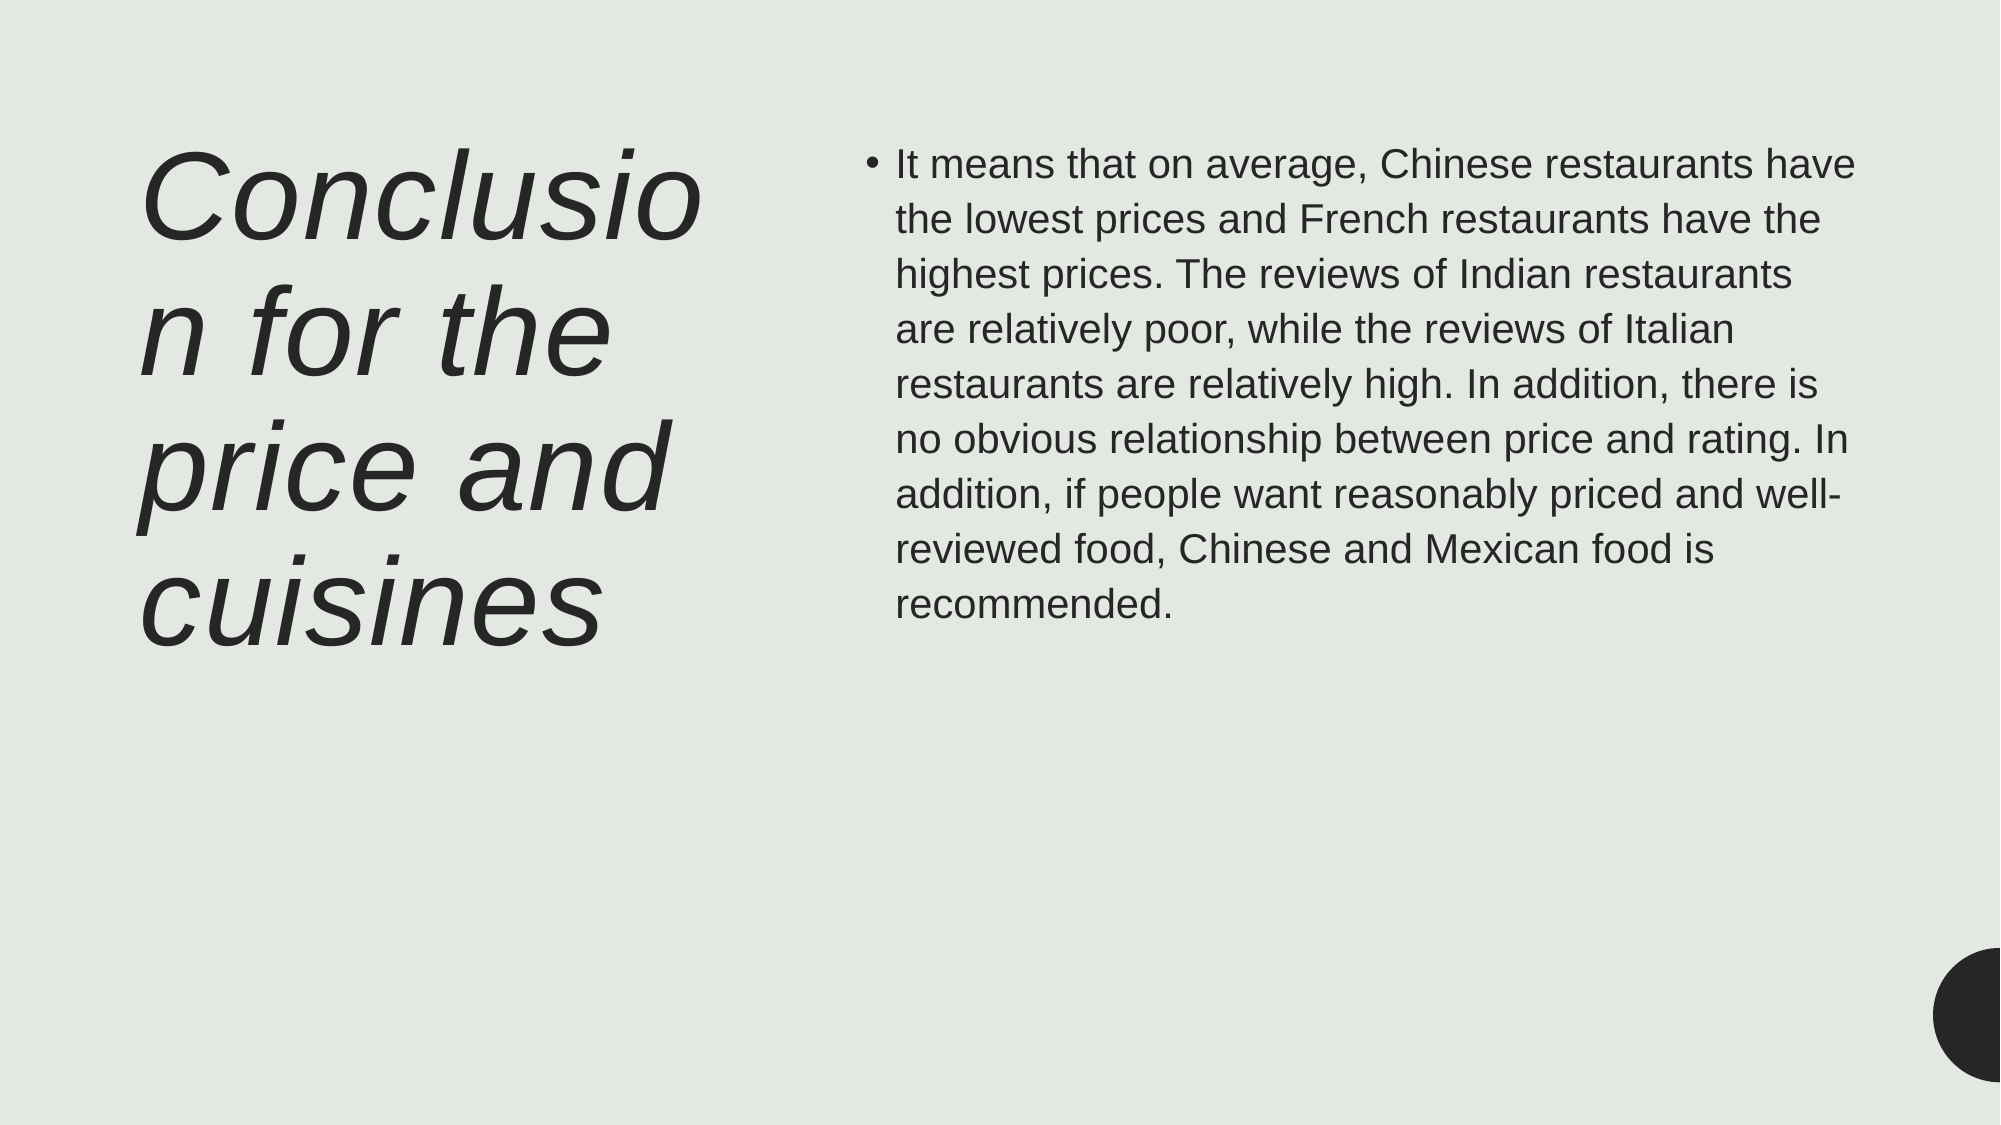

# Conclusion for the price and cuisines
It means that on average, Chinese restaurants have the lowest prices and French restaurants have the highest prices. The reviews of Indian restaurants are relatively poor, while the reviews of Italian restaurants are relatively high. In addition, there is no obvious relationship between price and rating. In addition, if people want reasonably priced and well-reviewed food, Chinese and Mexican food is recommended.